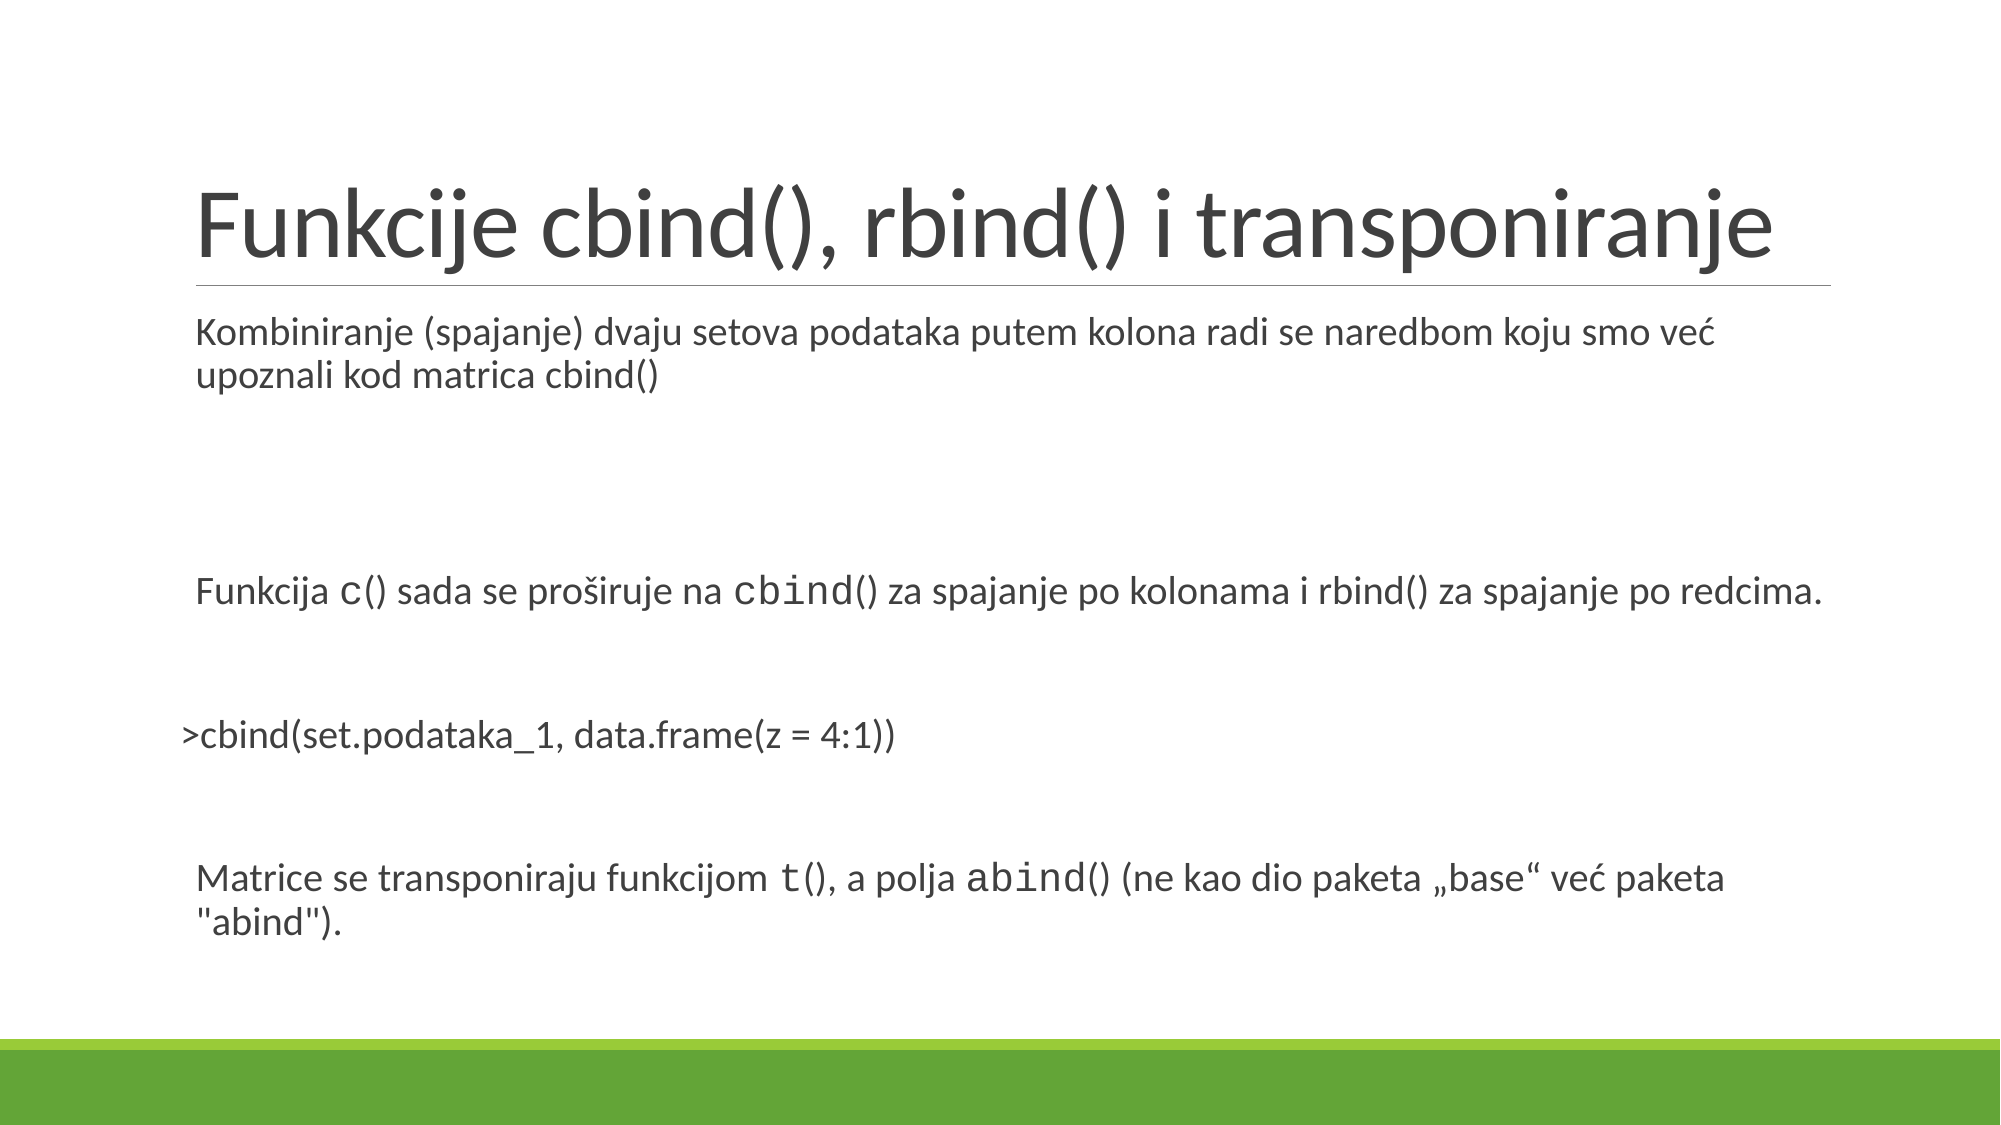

# Funkcije cbind(), rbind() i transponiranje
Kombiniranje (spajanje) dvaju setova podataka putem kolona radi se naredbom koju smo već upoznali kod matrica cbind()

Funkcija c() sada se proširuje na cbind() za spajanje po kolonama i rbind() za spajanje po redcima.

>cbind(set.podataka_1, data.frame(z = 4:1))

Matrice se transponiraju funkcijom t(), a polja abind() (ne kao dio paketa „base“ već paketa "abind").